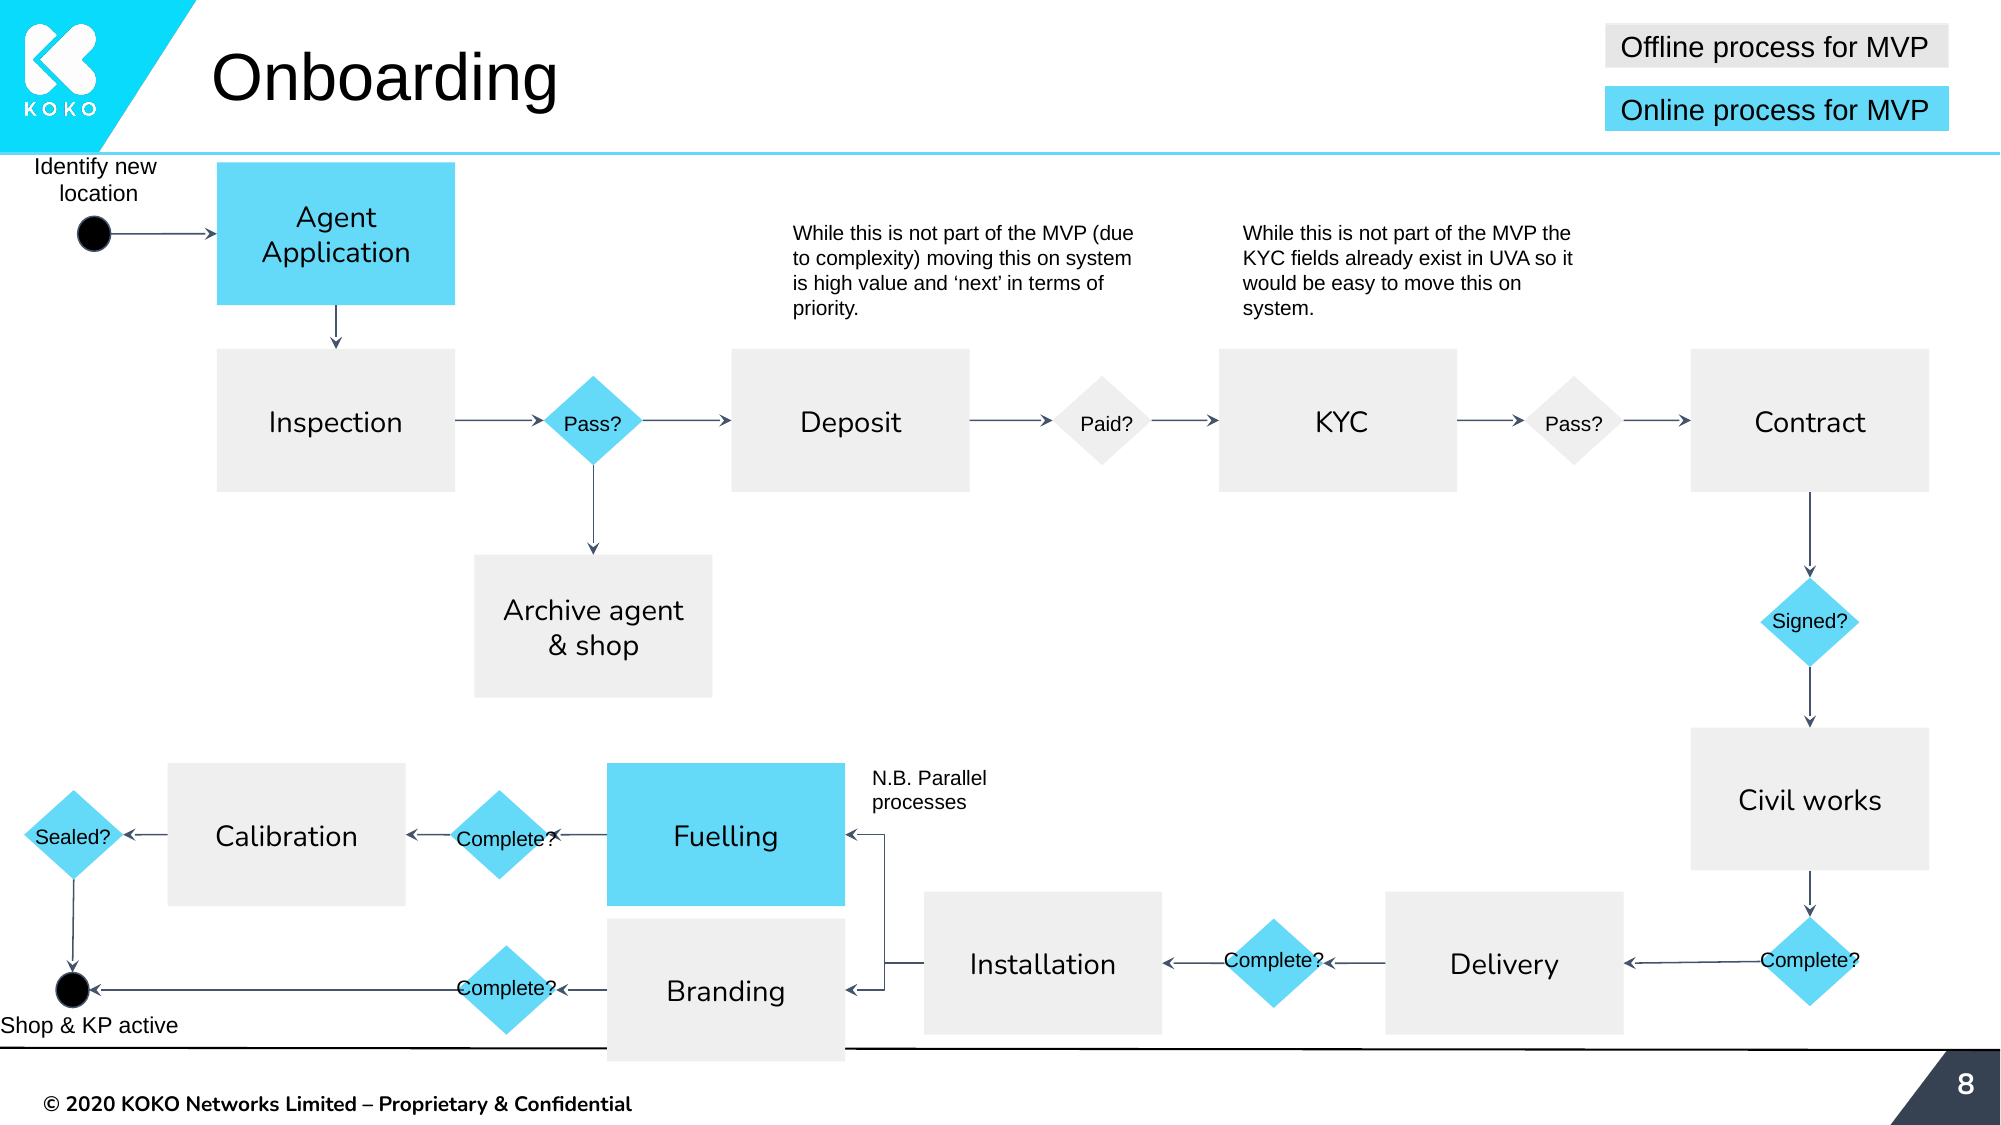

# Onboarding
Offline process for MVP
Online process for MVP
Identify new
location
Agent Application
While this is not part of the MVP (due to complexity) moving this on system is high value and ‘next’ in terms of priority.
While this is not part of the MVP the KYC fields already exist in UVA so it would be easy to move this on system.

Inspection
Deposit
 KYC
Contract

Pass?
Paid?
Pass?
Archive agent & shop

Signed?
Civil works
N.B. Parallel processes
Calibration
Fuelling

Sealed?
Complete?
Installation
Delivery

Branding

Complete?
Complete?

Complete?

Shop & KP active
8